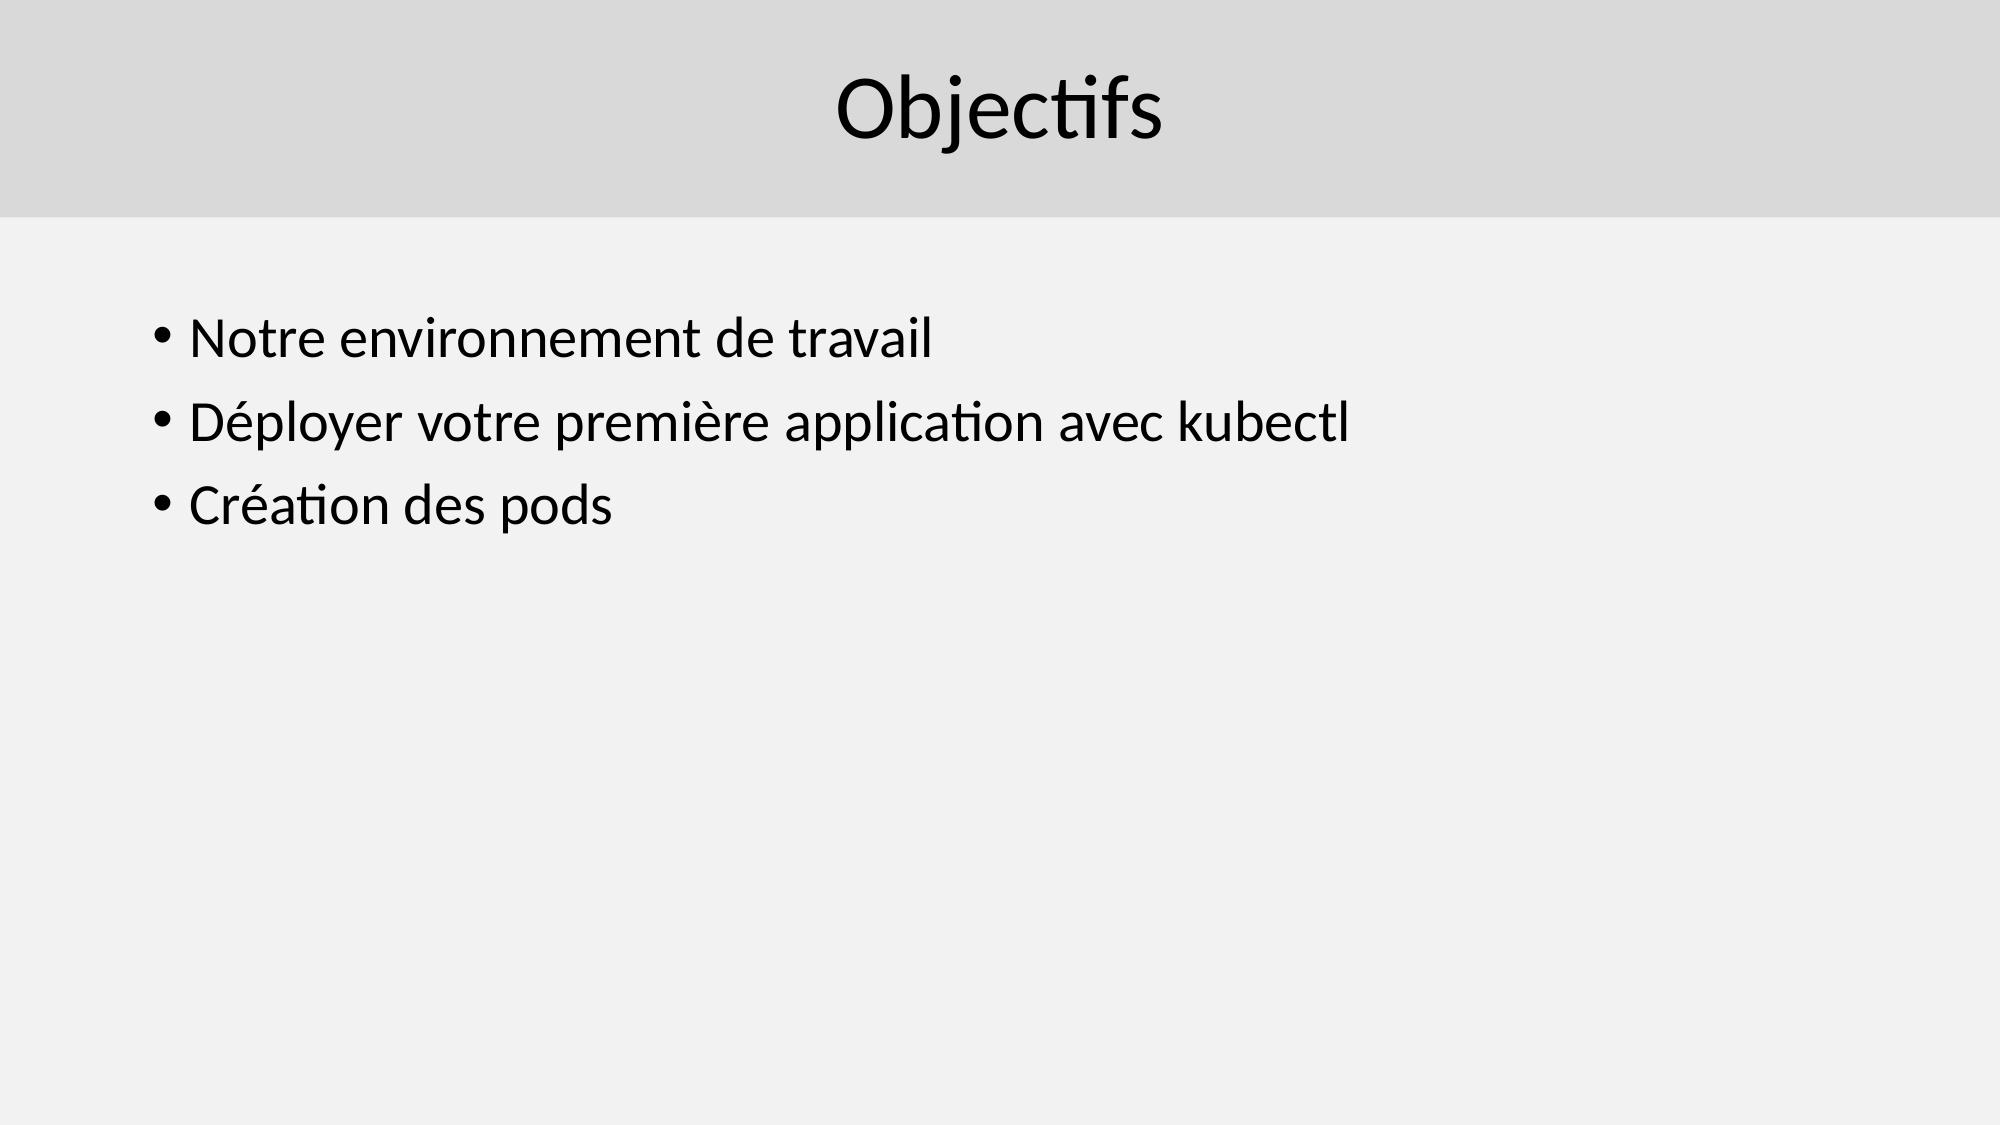

# Objectifs
Notre environnement de travail
Déployer votre première application avec kubectl
Création des pods